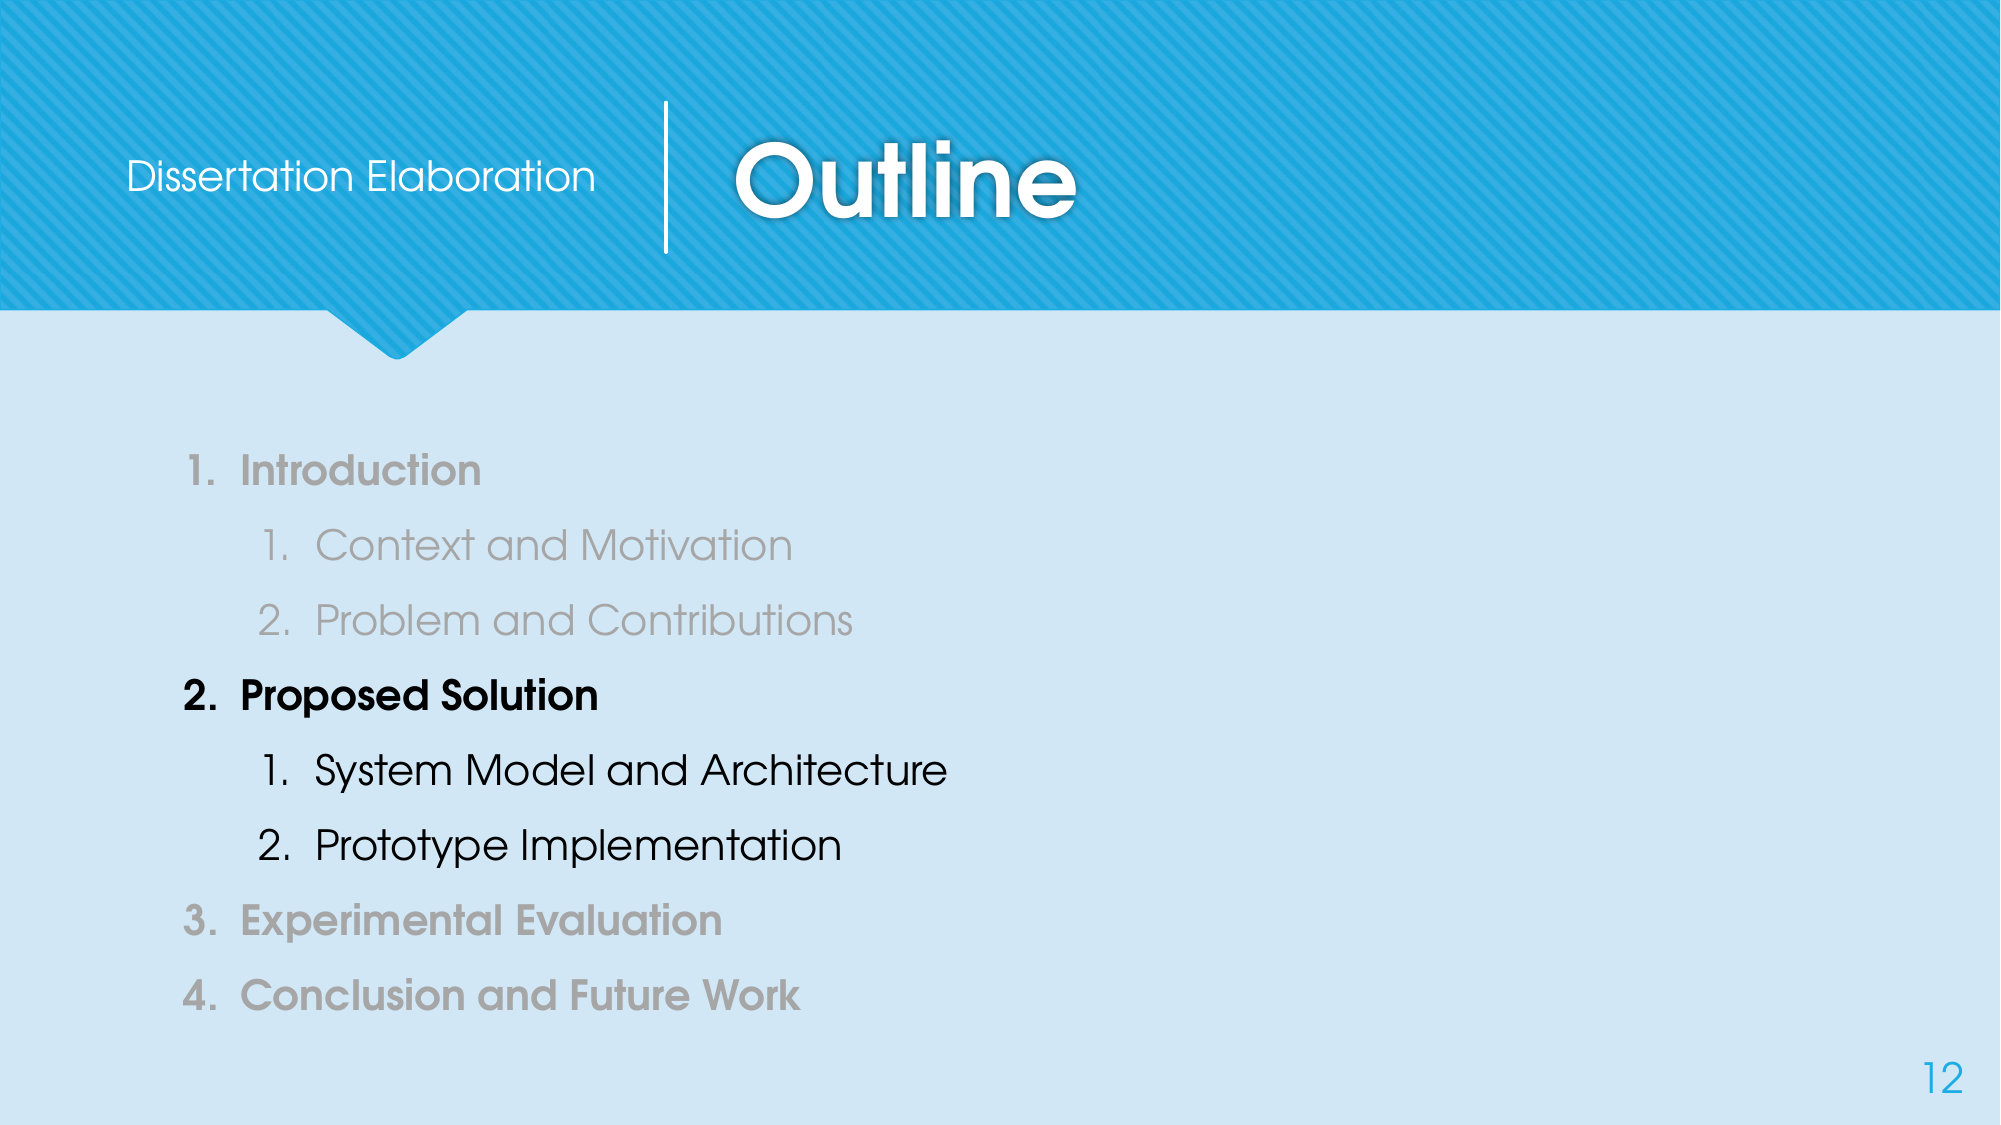

Dissertation Elaboration
# Outline
Introduction
Context and Motivation
Problem and Contributions
Proposed Solution
System Model and Architecture
Prototype Implementation
Experimental Evaluation
Conclusion and Future Work
12